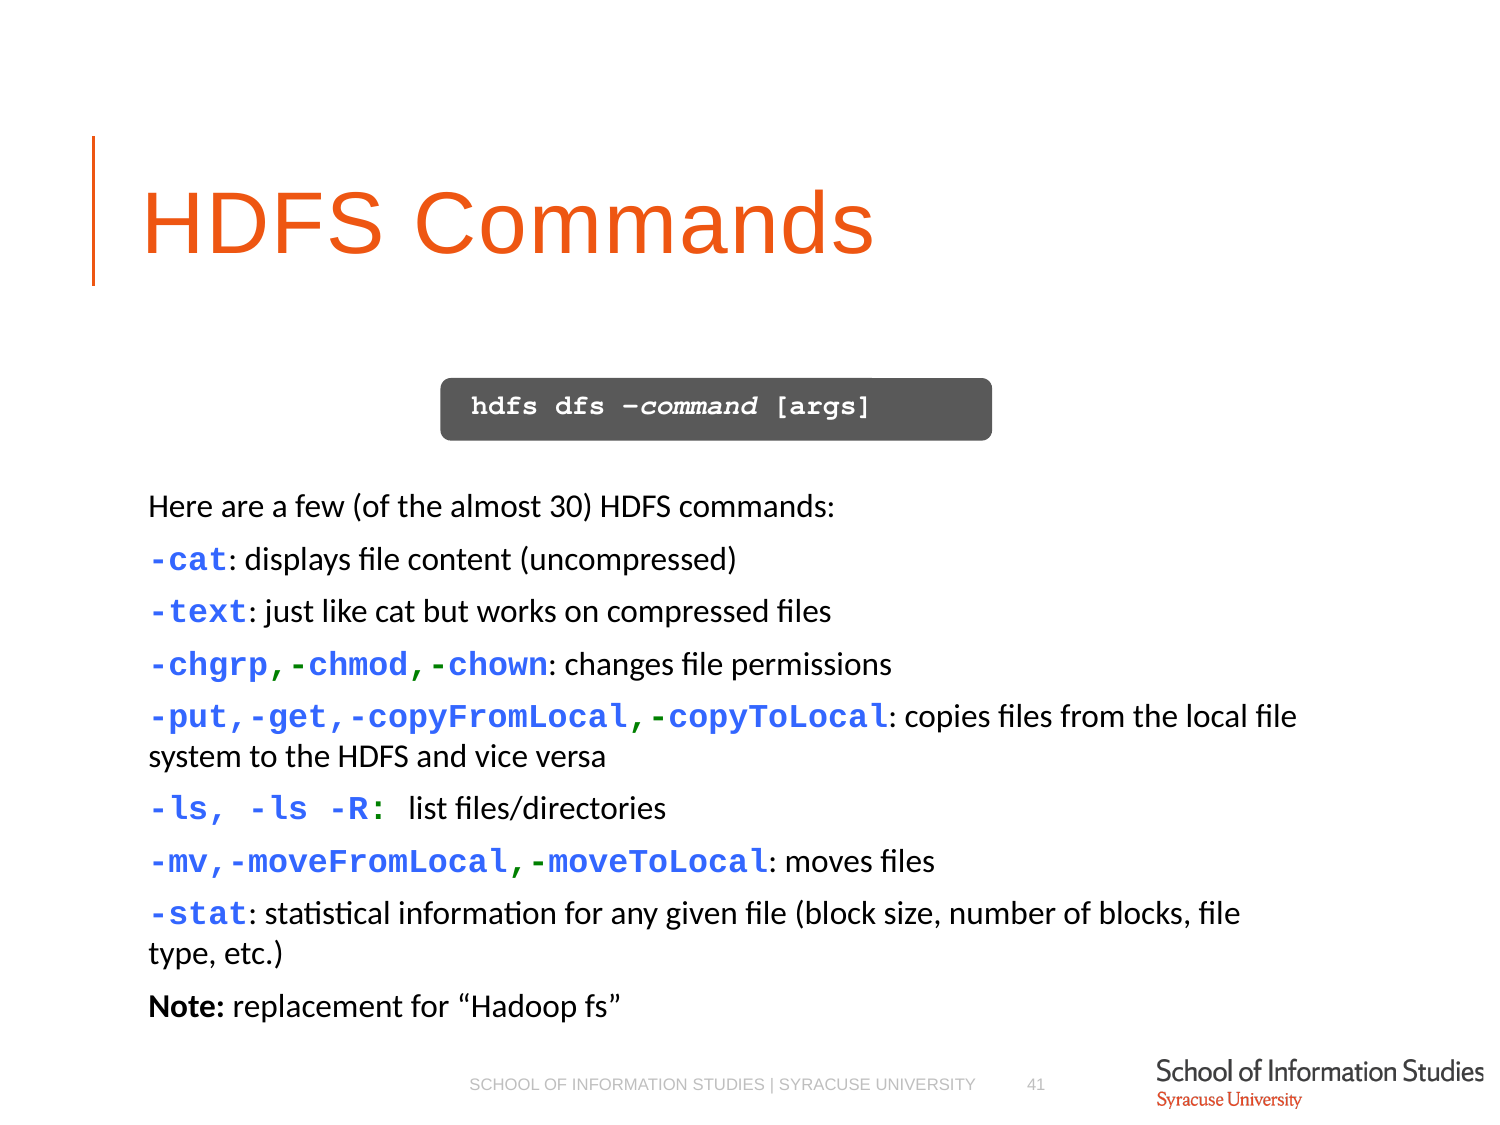

# HDFS Commands
 hdfs dfs –command [args]
Here are a few (of the almost 30) HDFS commands:
-cat: displays file content (uncompressed)
-text: just like cat but works on compressed files
-chgrp,-chmod,-chown: changes file permissions
-put,-get,-copyFromLocal,-copyToLocal: copies files from the local file system to the HDFS and vice versa
-ls, -ls -R: list files/directories
-mv,-moveFromLocal,-moveToLocal: moves files
-stat: statistical information for any given file (block size, number of blocks, file type, etc.)
Note: replacement for “Hadoop fs”
School of Information Studies | Syracuse University
41